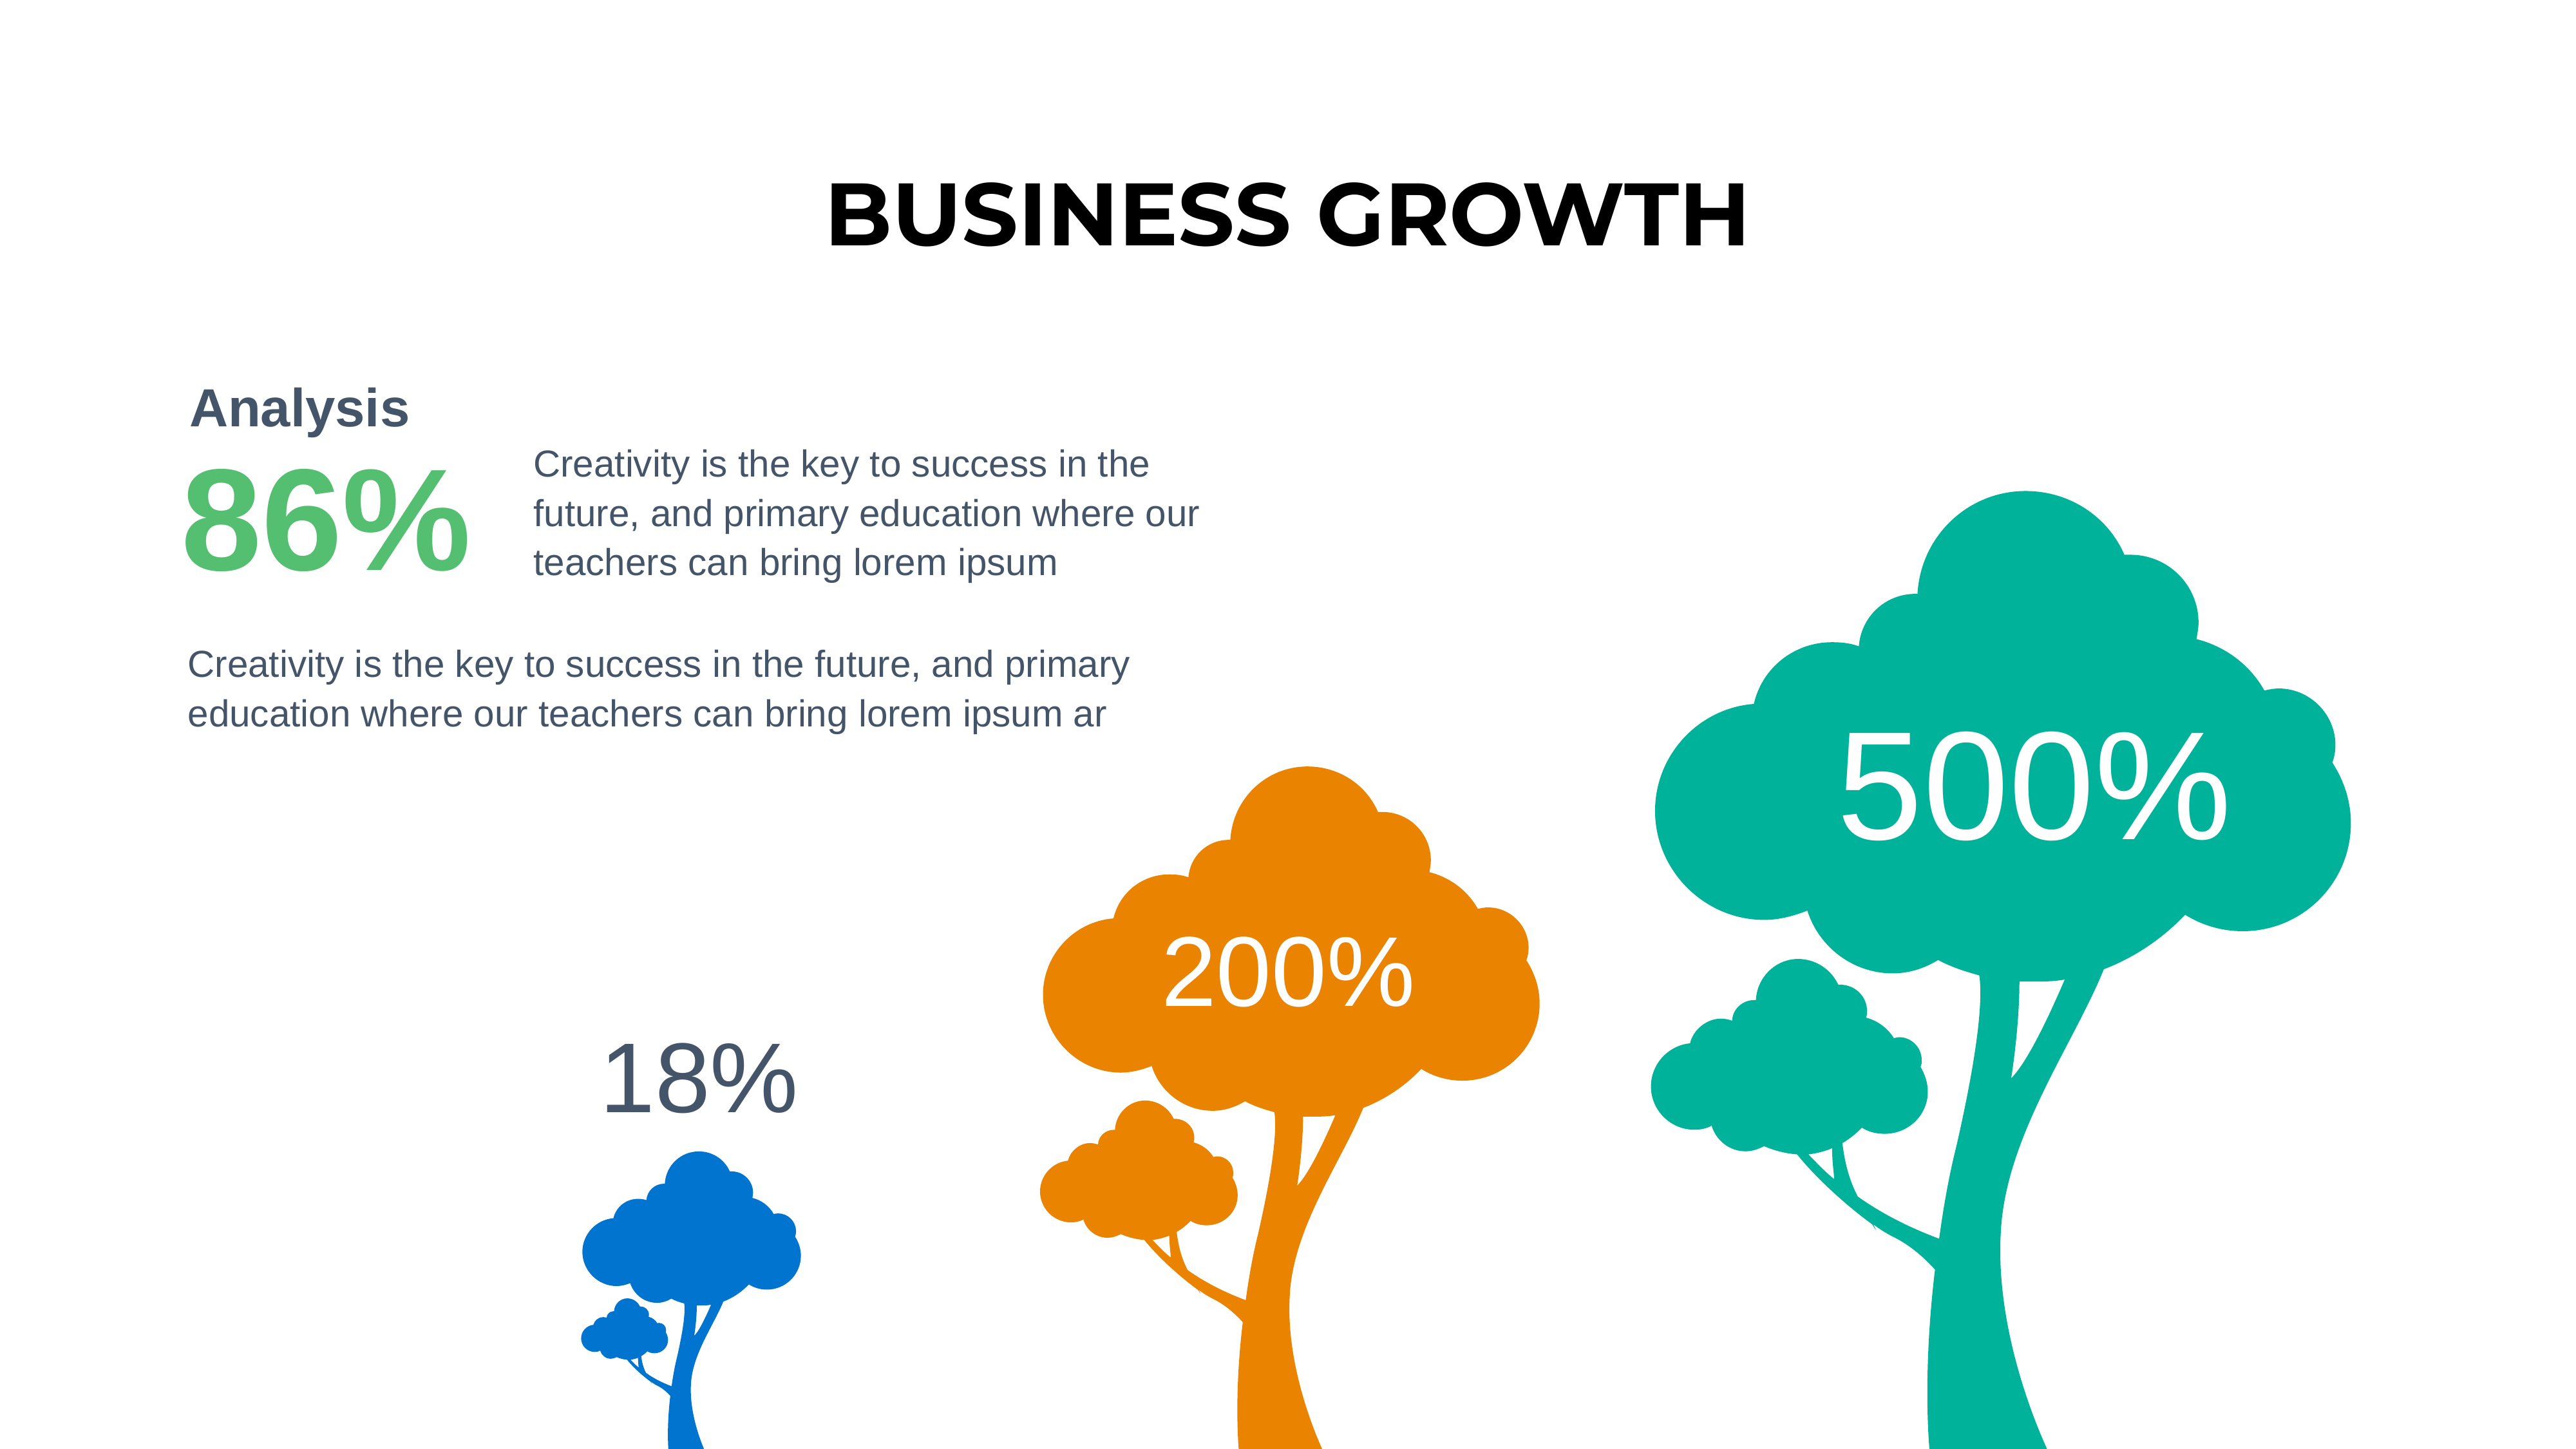

# BUSINESS GROWTH
Analysis
86%
Creativity is the key to success in the future, and primary education where our teachers can bring lorem ipsum

Creativity is the key to success in the future, and primary education where our teachers can bring lorem ipsum ar
500%

200%
18%